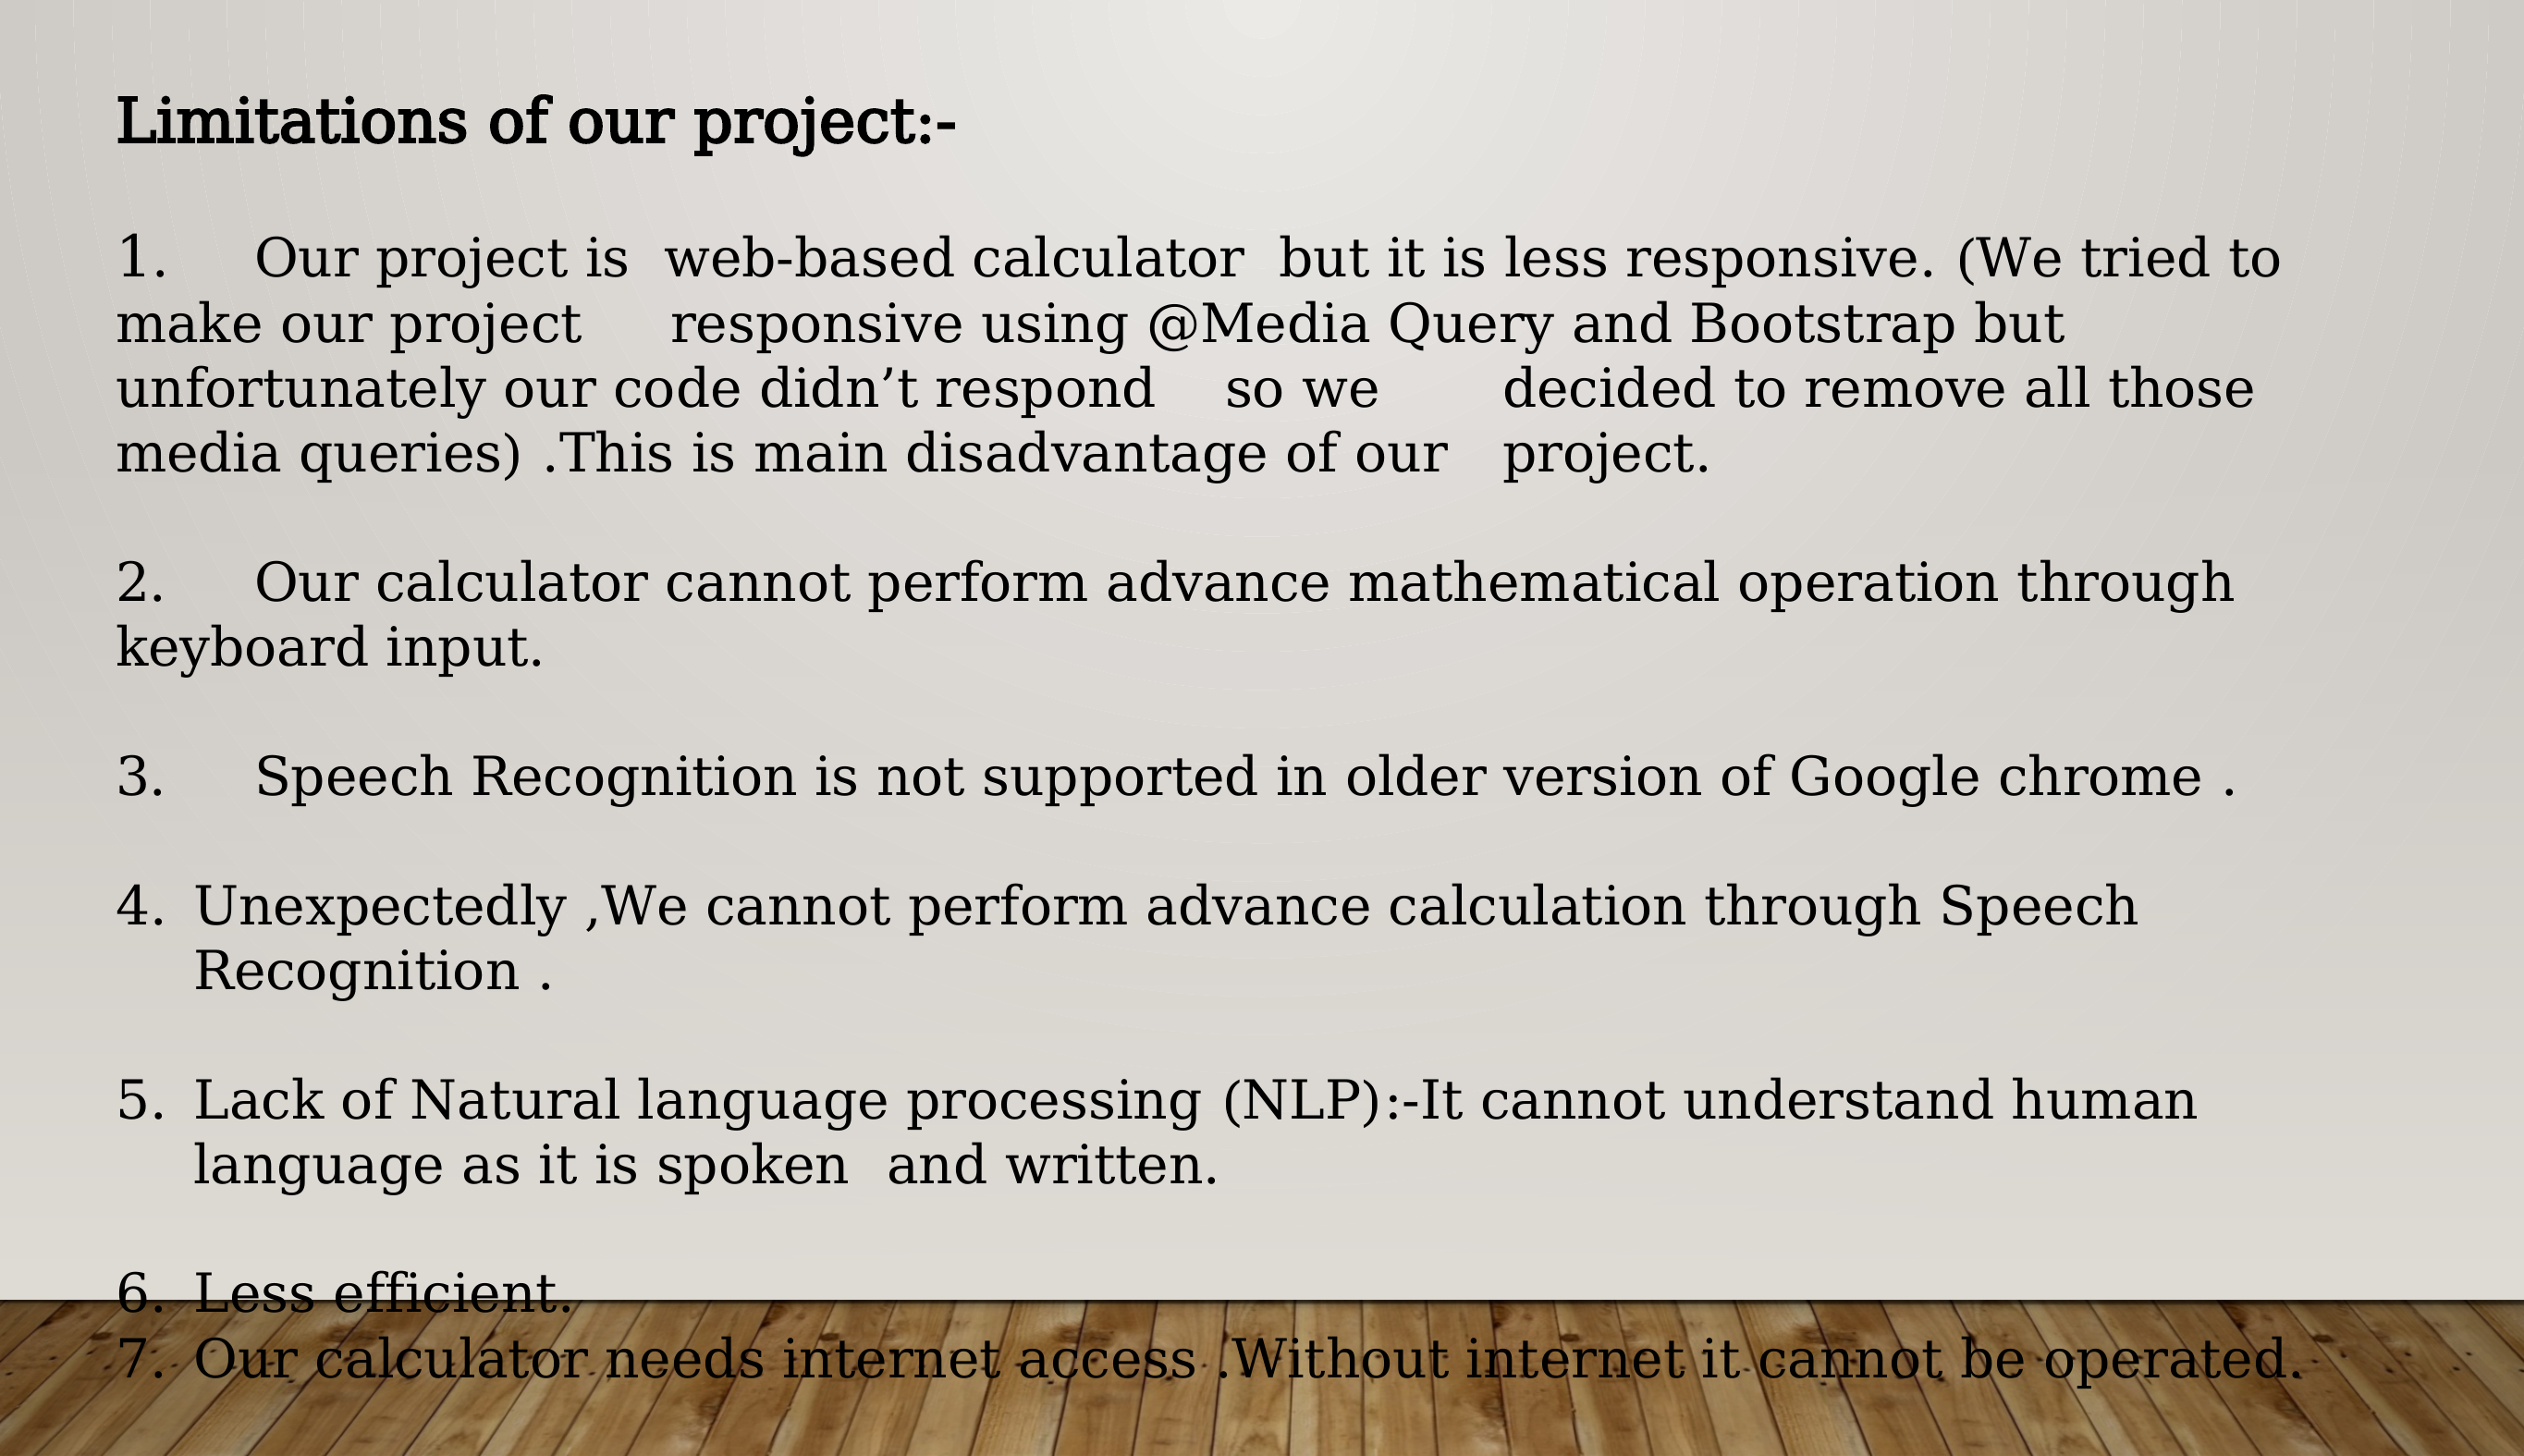

Limitations of our project:-

1. 	Our project is  web-based calculator  but it is less responsive. (We tried to make our project 	responsive using @Media Query and Bootstrap but unfortunately our code didn’t respond 	so we 	decided to remove all those media queries) .This is main disadvantage of our 	project.

2. 	Our calculator cannot perform advance mathematical operation through keyboard input.

3. 	Speech Recognition is not supported in older version of Google chrome .

Unexpectedly ,We cannot perform advance calculation through Speech Recognition .

Lack of Natural language processing (NLP):-It cannot understand human language as it is spoken 	and written.

Less efficient.
Our calculator needs internet access .Without internet it cannot be operated.